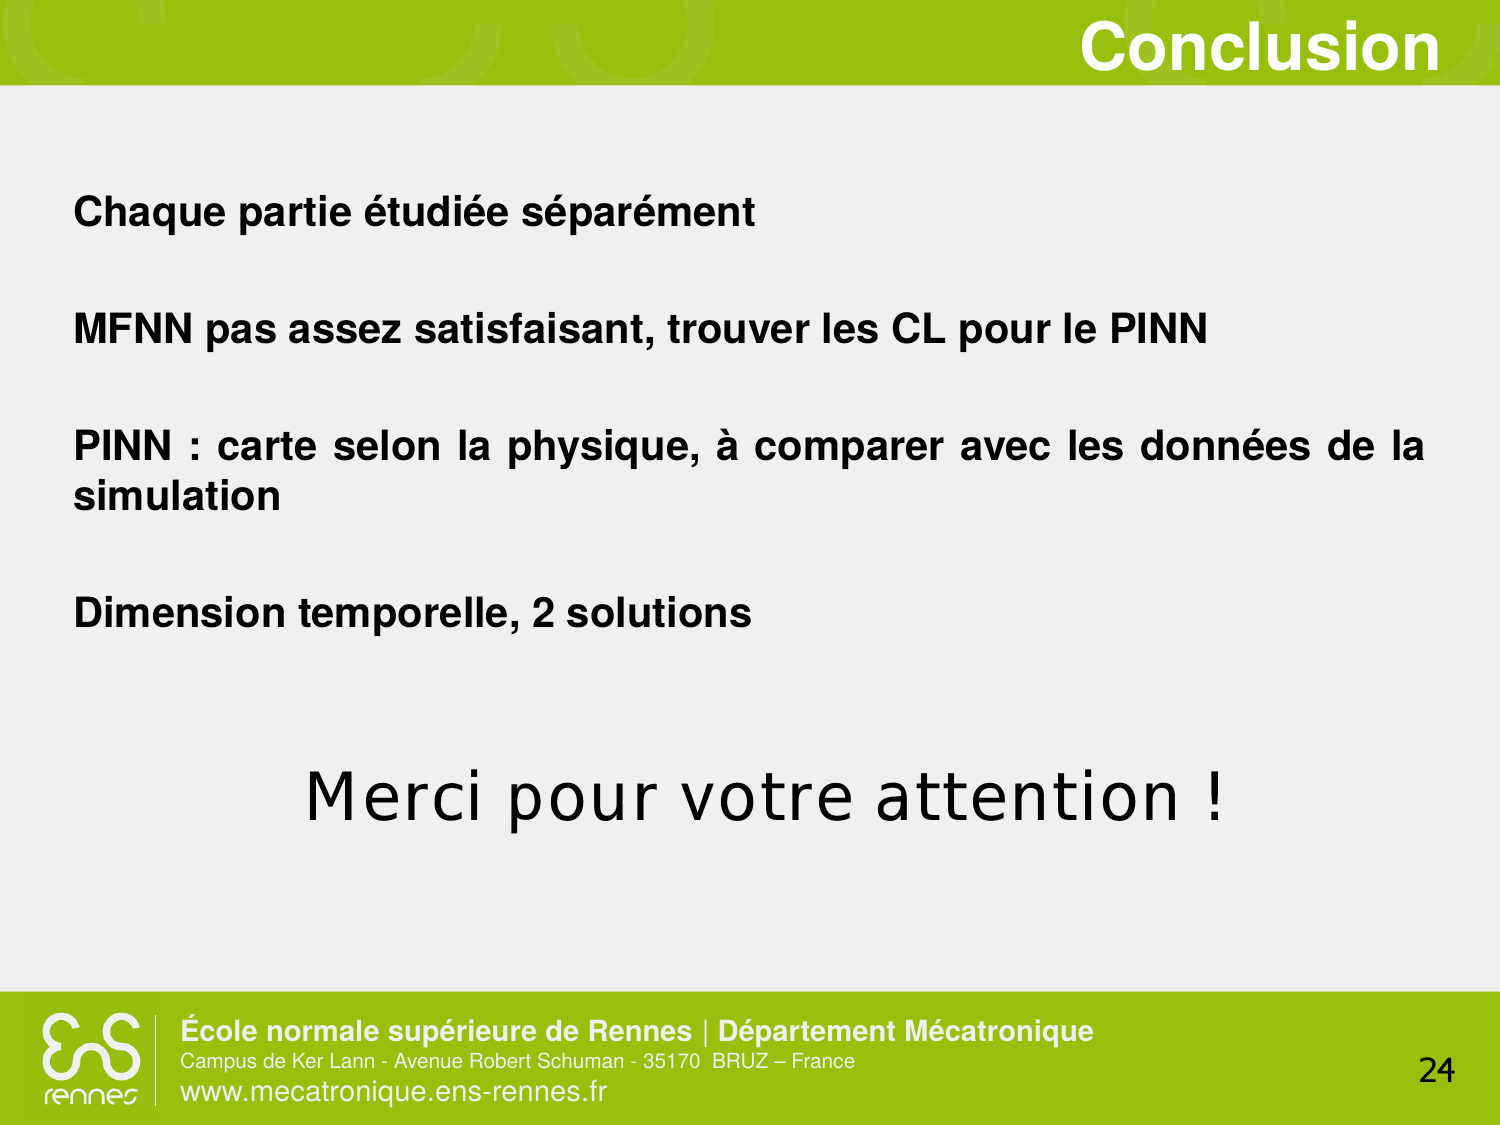

# Conclusion
Chaque partie étudiée séparément

MFNN pas assez satisfaisant, trouver les CL pour le PINN

PINN : carte selon la physique, à comparer avec les données de la simulation

Dimension temporelle, 2 solutions

Merci pour votre attention !
24